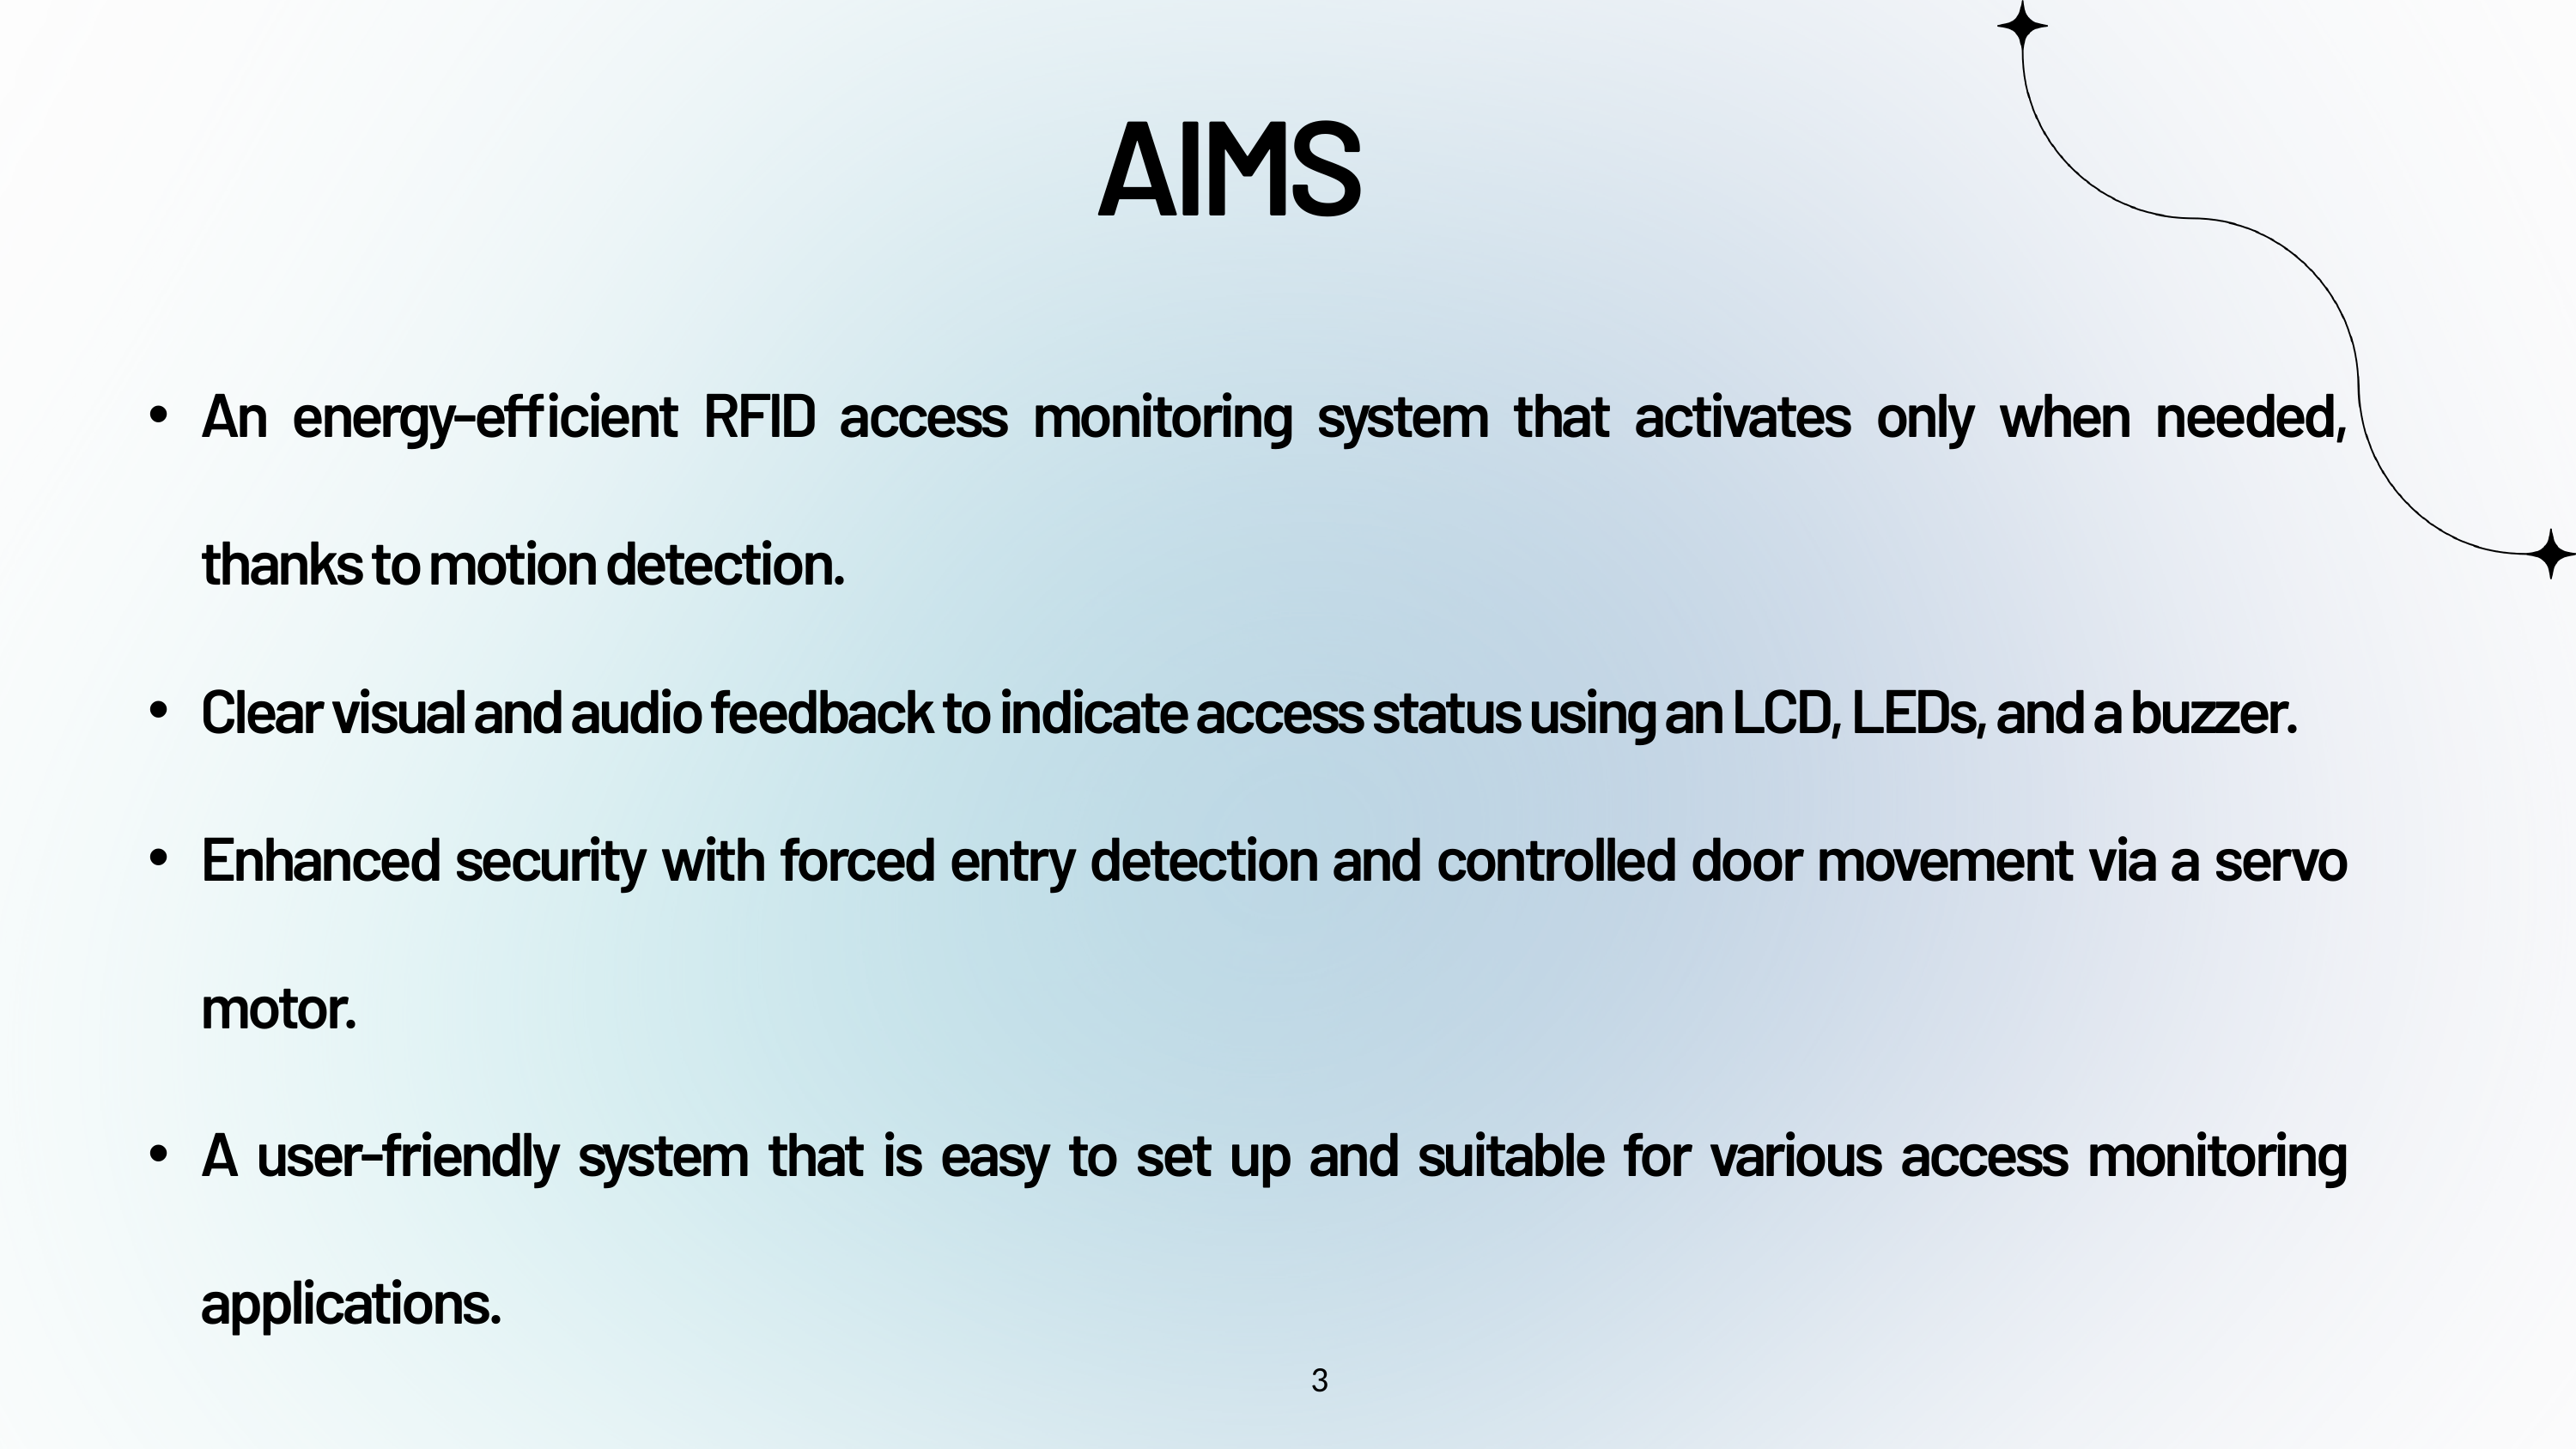

AIMS
An energy-efficient RFID access monitoring system that activates only when needed, thanks to motion detection.
Clear visual and audio feedback to indicate access status using an LCD, LEDs, and a buzzer.
Enhanced security with forced entry detection and controlled door movement via a servo motor.
A user-friendly system that is easy to set up and suitable for various access monitoring applications.
3